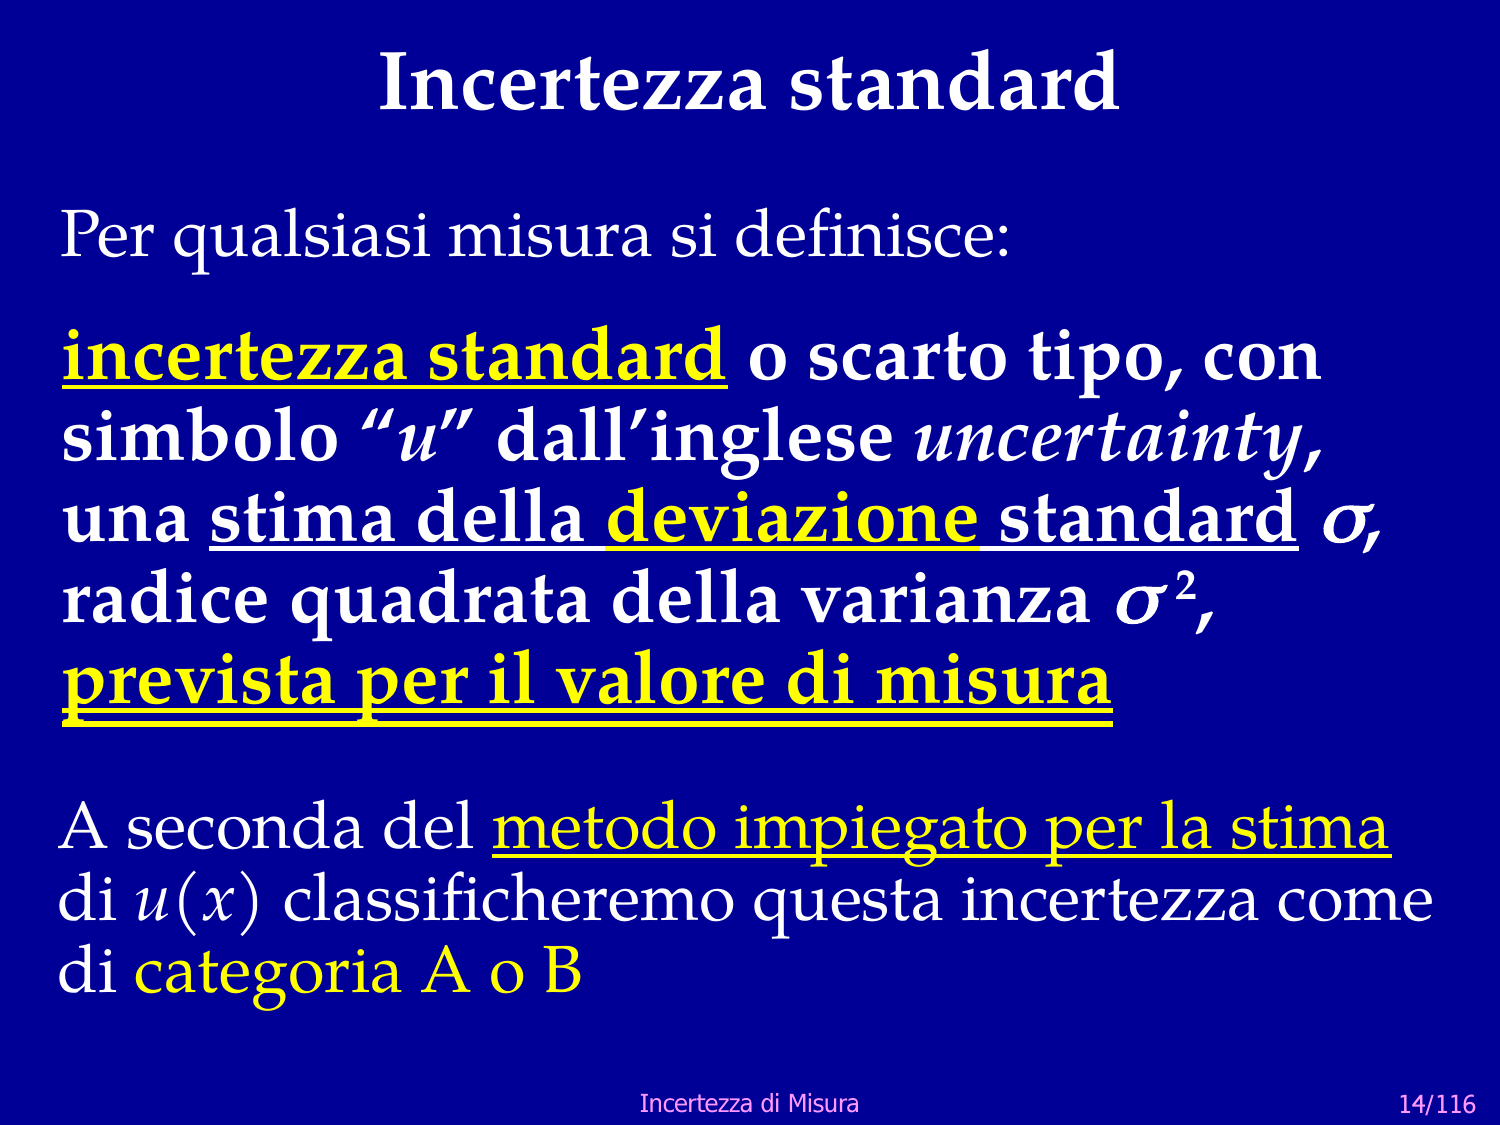

# Incertezza standard
Per qualsiasi misura si definisce:
incertezza standard o scarto tipo, con simbolo “u” dall’inglese uncertainty, una stima della deviazione standard σ, radice quadrata della varianza σ 2, prevista per il valore di misura
A seconda del metodo impiegato per la stima di u(x) classificheremo questa incertezza come di categoria A o B
Incertezza di Misura